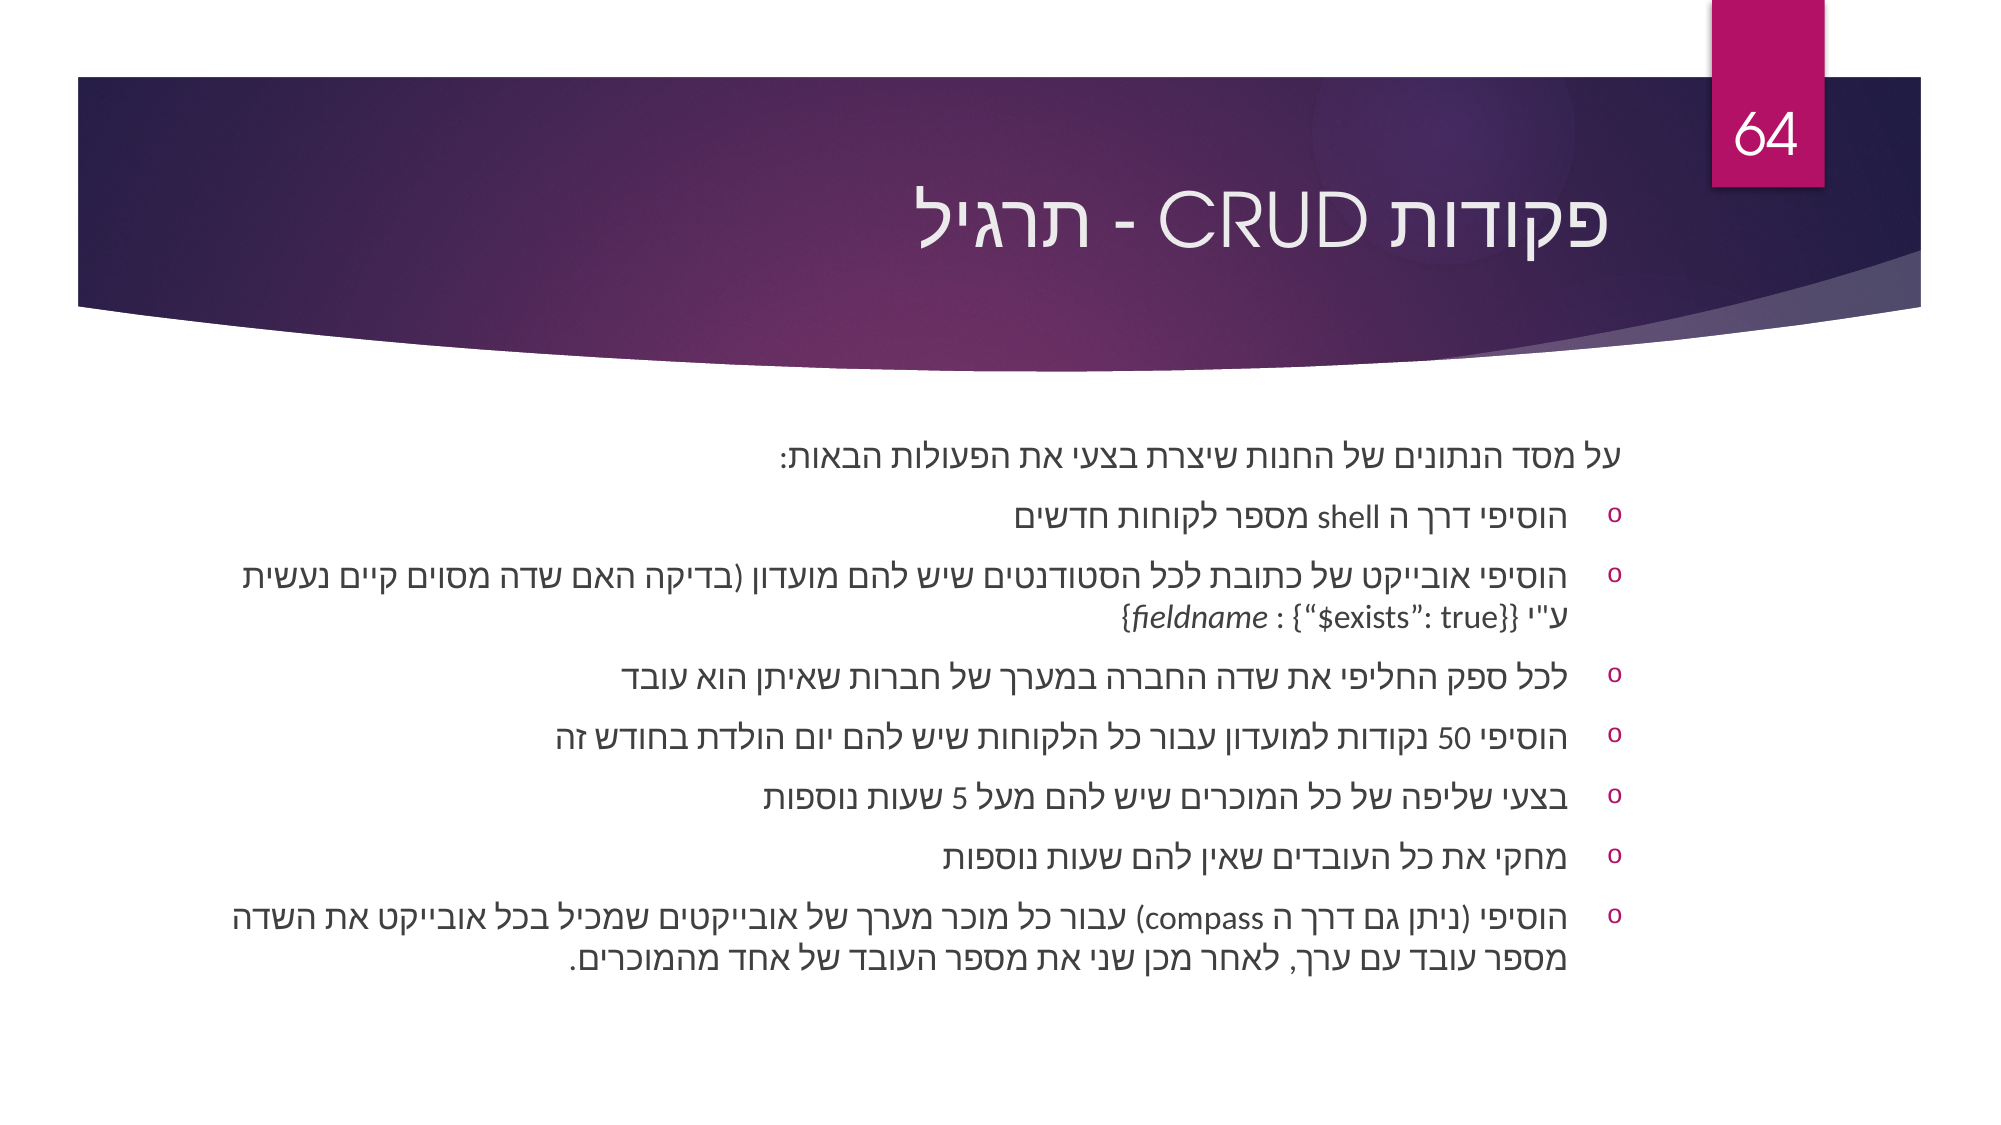

64
# פקודות CRUD - תרגיל
על מסד הנתונים של החנות שיצרת בצעי את הפעולות הבאות:
הוסיפי דרך ה shell מספר לקוחות חדשים
הוסיפי אובייקט של כתובת לכל הסטודנטים שיש להם מועדון (בדיקה האם שדה מסוים קיים נעשית ע"י {fieldname : {“$exists”: true}}
לכל ספק החליפי את שדה החברה במערך של חברות שאיתן הוא עובד
הוסיפי 50 נקודות למועדון עבור כל הלקוחות שיש להם יום הולדת בחודש זה
בצעי שליפה של כל המוכרים שיש להם מעל 5 שעות נוספות
מחקי את כל העובדים שאין להם שעות נוספות
הוסיפי (ניתן גם דרך ה compass) עבור כל מוכר מערך של אובייקטים שמכיל בכל אובייקט את השדה מספר עובד עם ערך, לאחר מכן שני את מספר העובד של אחד מהמוכרים.